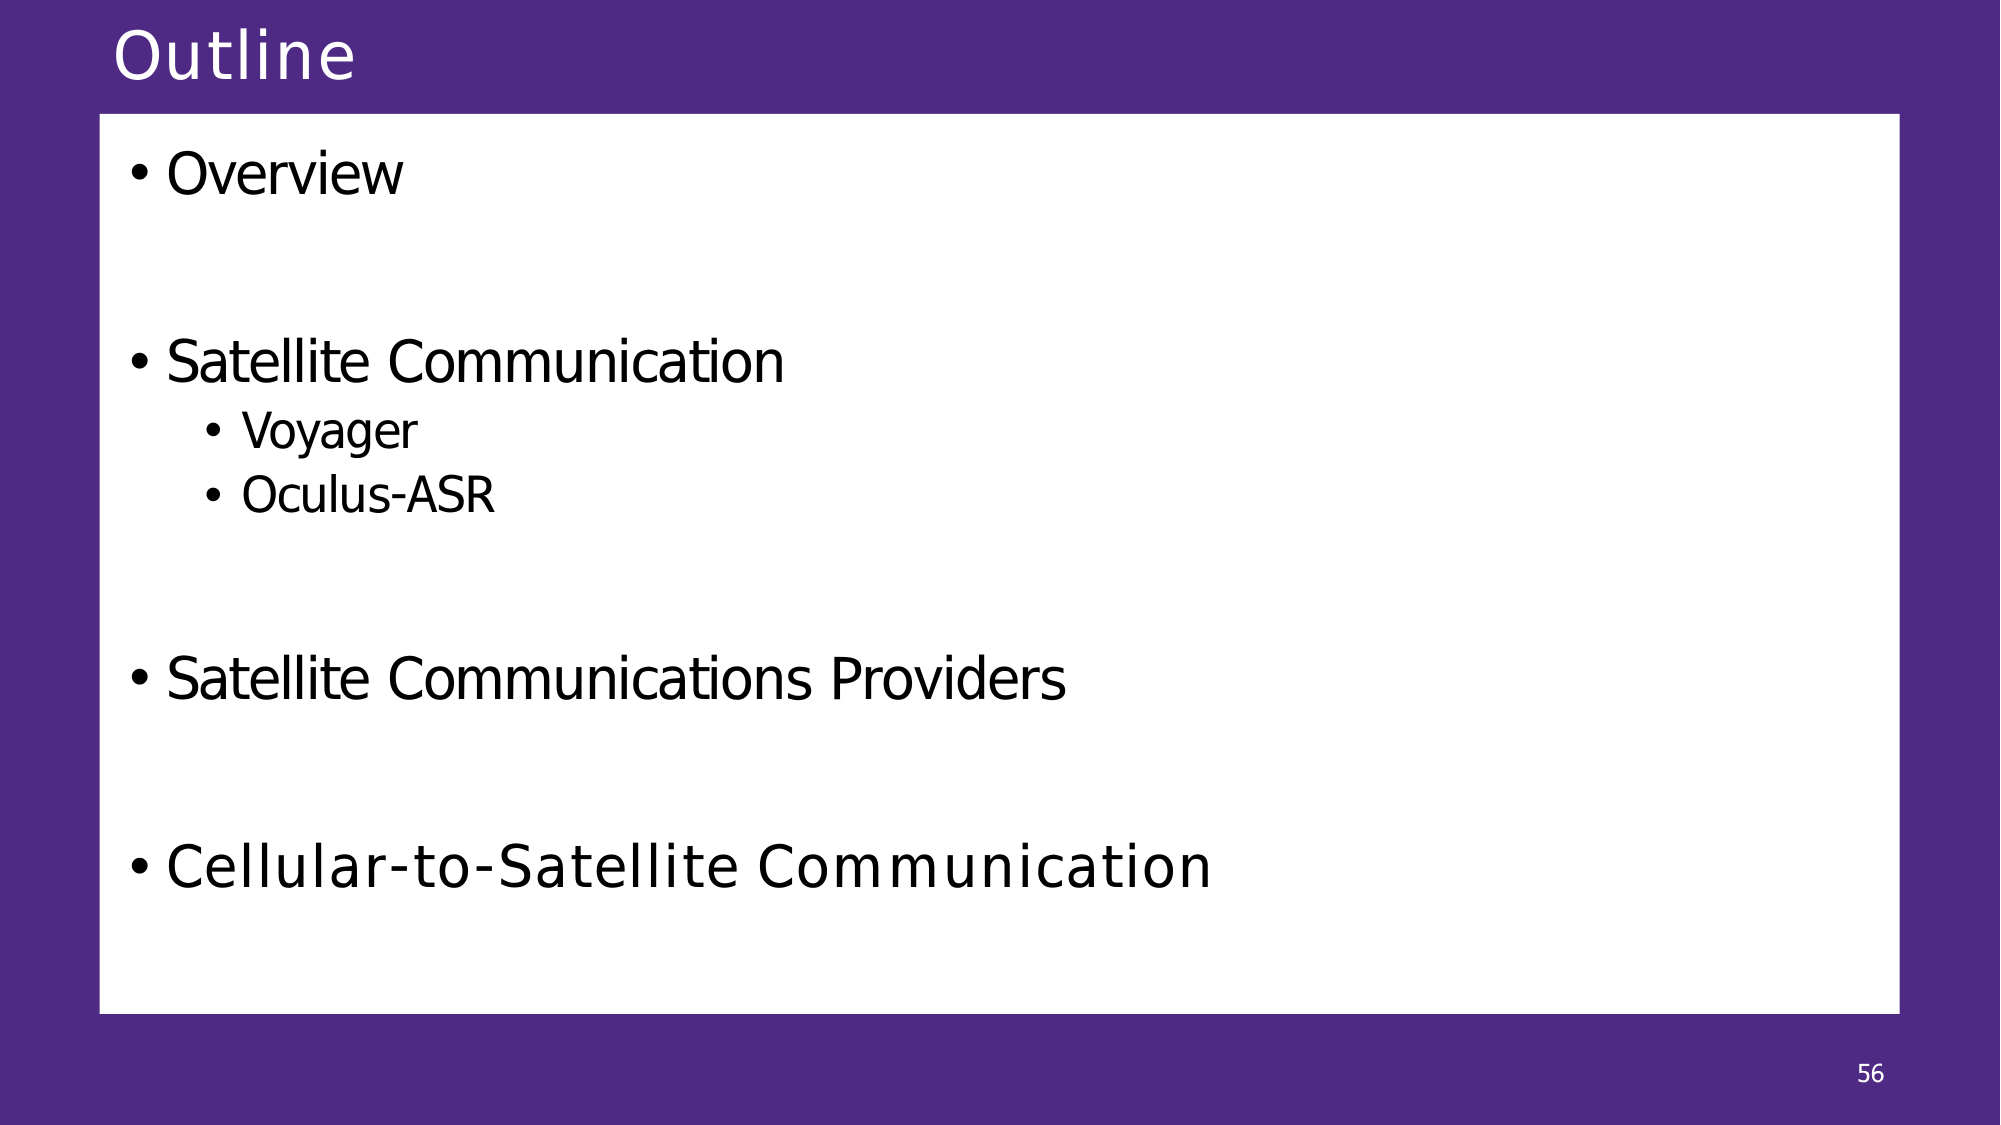

# Outline
Overview

Satellite Communication
Voyager
Oculus-ASR

Satellite Communications Providers

Cellular-to-Satellite Communication

56